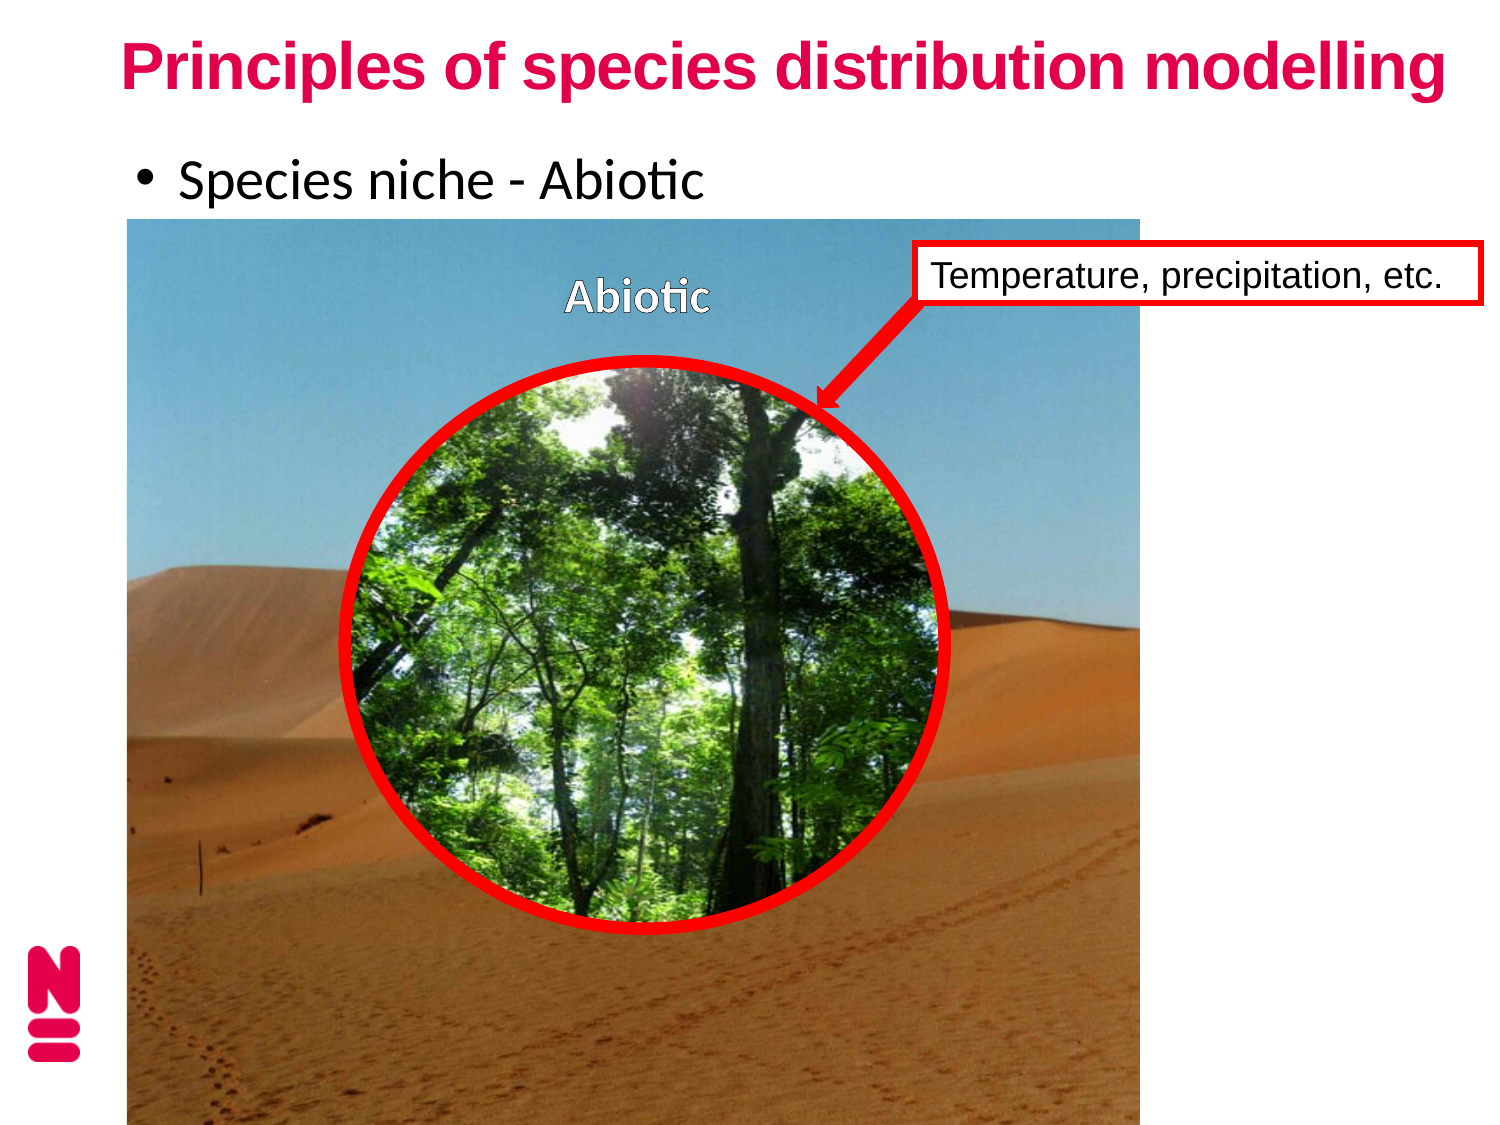

Principles of species distribution modelling
Species niche - Abiotic

Temperature, precipitation, etc.
Abiotic